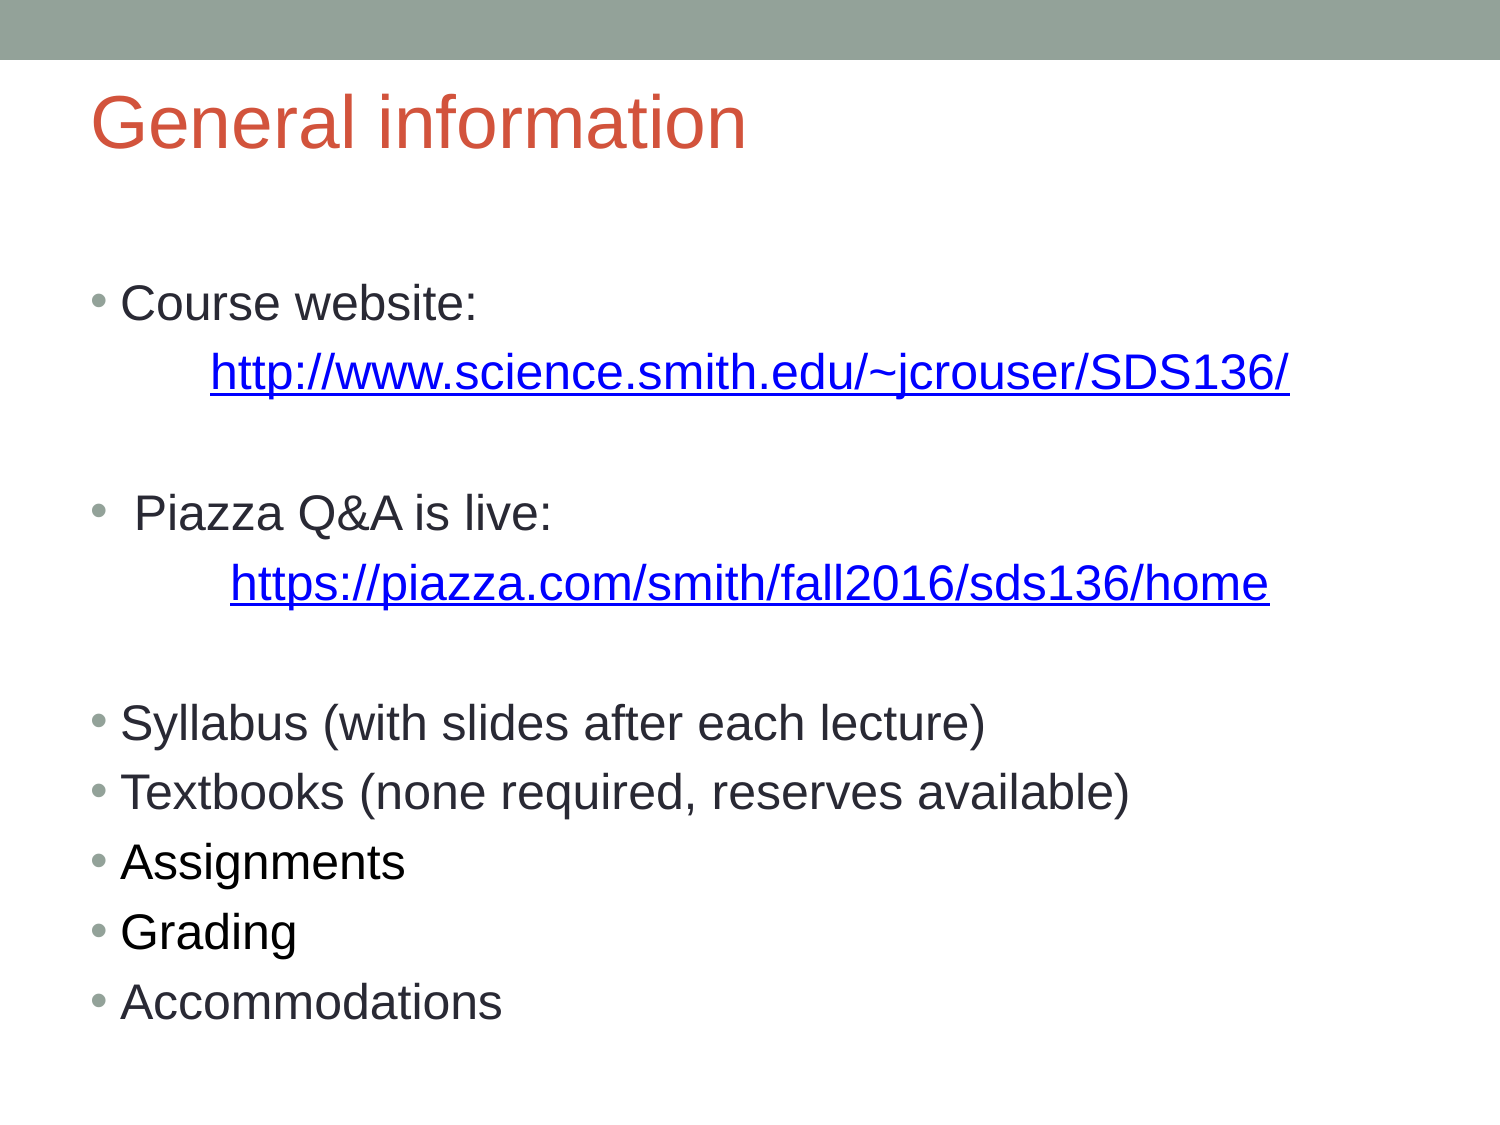

# General information
Course website:
http://www.science.smith.edu/~jcrouser/SDS136/

 Piazza Q&A is live:
https://piazza.com/smith/fall2016/sds136/home

Syllabus (with slides after each lecture)
Textbooks (none required, reserves available)
Assignments
Grading
Accommodations